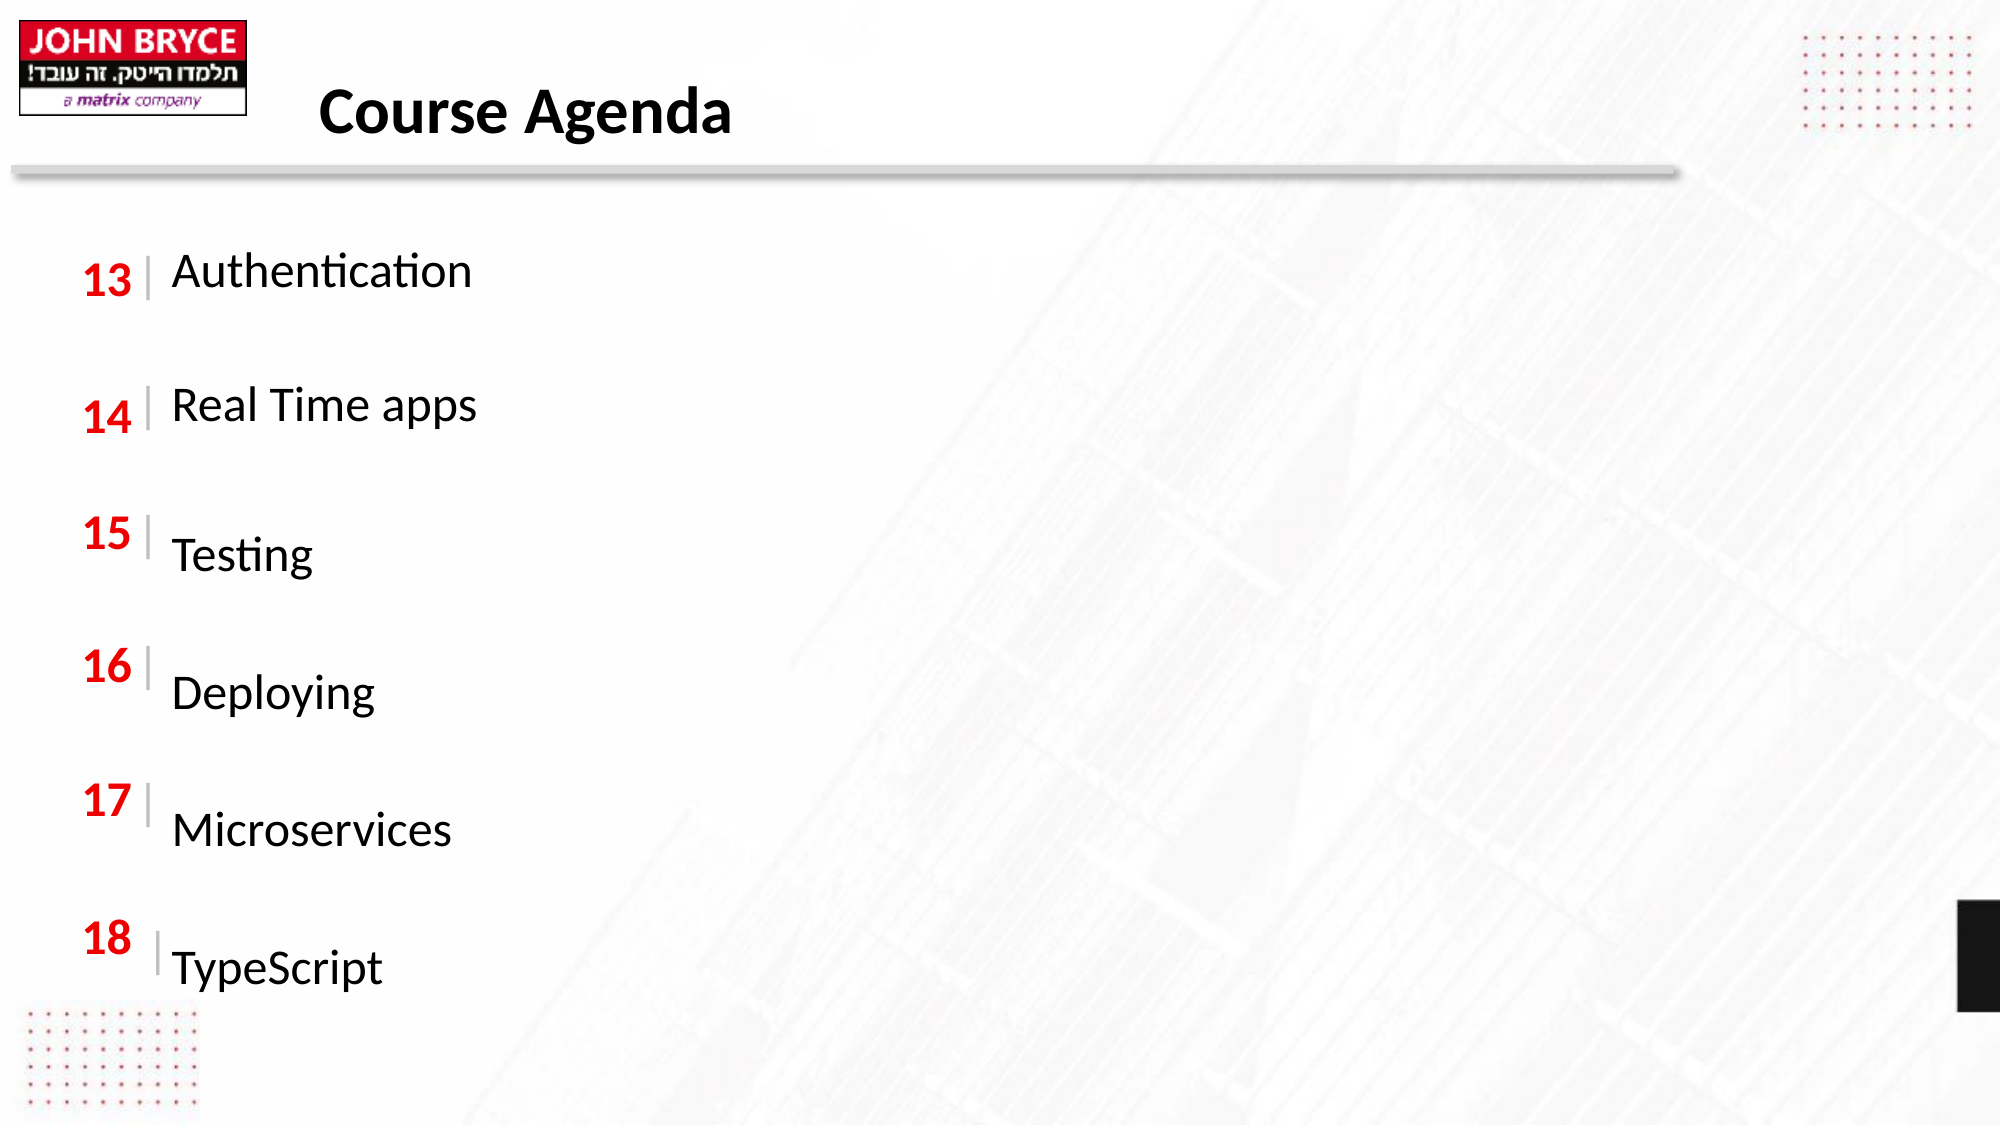

Course Agenda

Authentication

|
13
Real Time apps

|
14
Testing

15
|
Deploying
|
16
17
Microservices

|
18
TypeScript

|